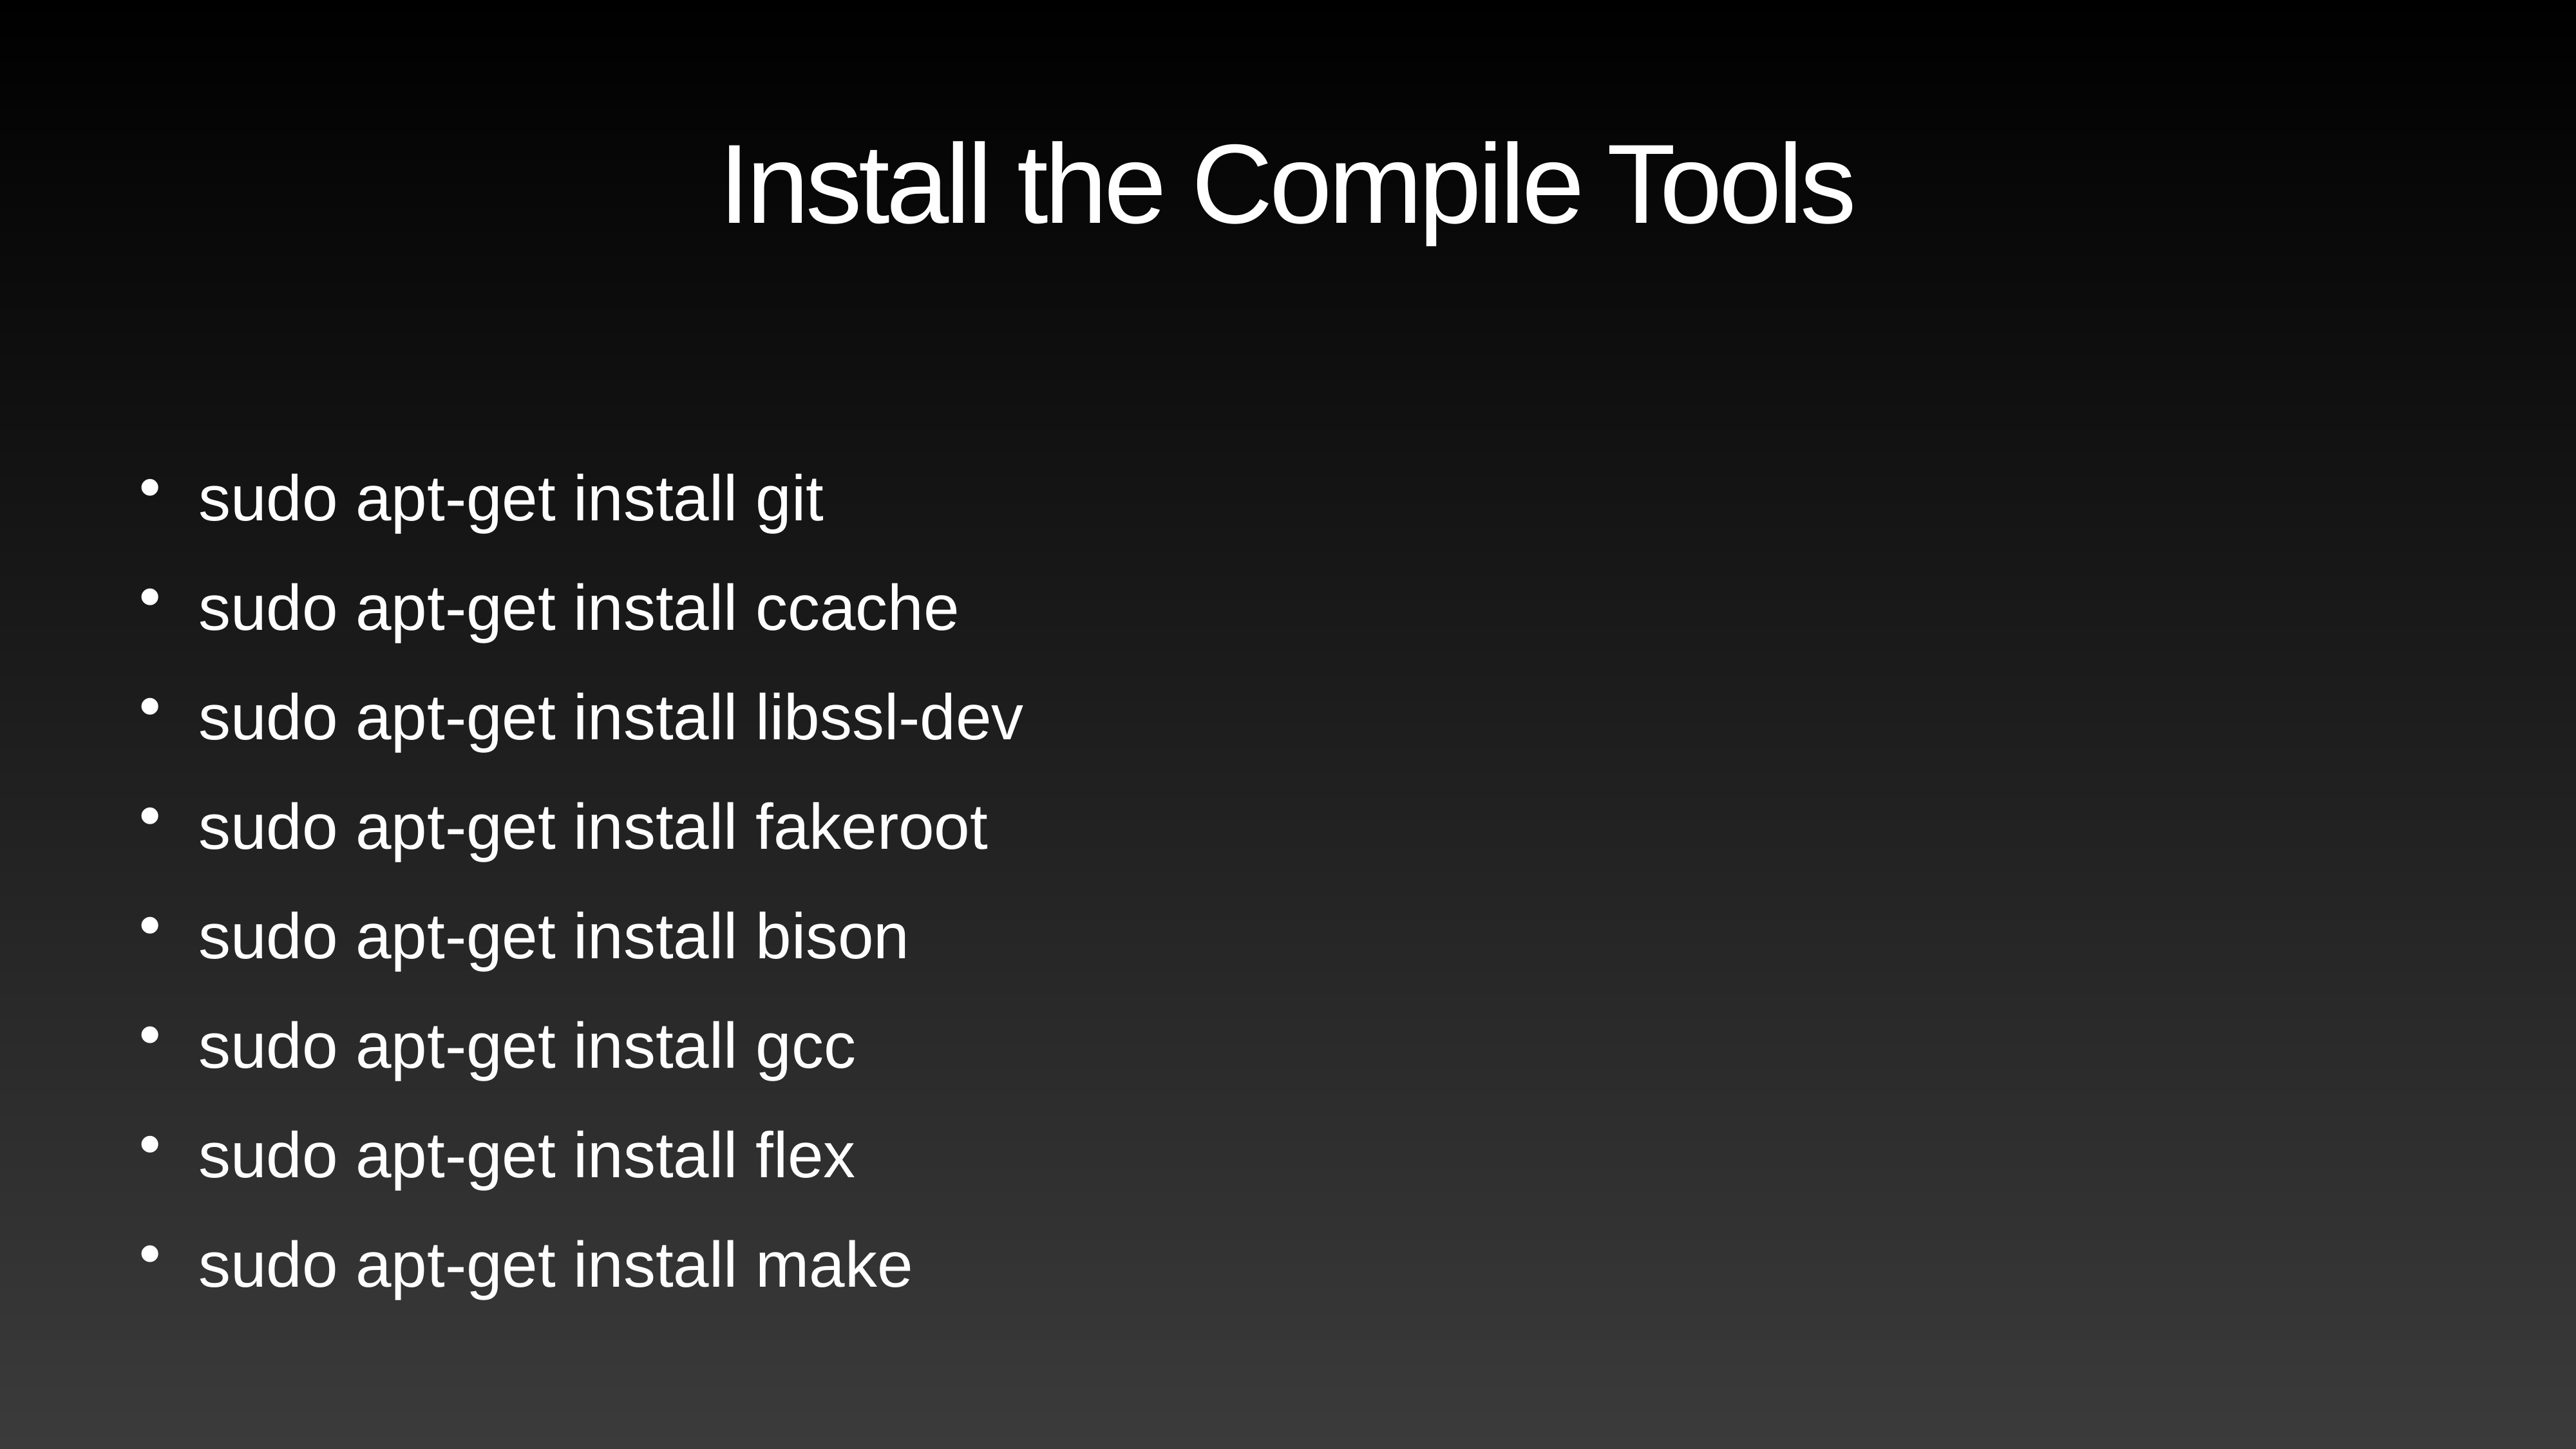

# Install the Compile Tools
sudo apt-get install git
sudo apt-get install ccache
sudo apt-get install libssl-dev
sudo apt-get install fakeroot
sudo apt-get install bison
sudo apt-get install gcc
sudo apt-get install flex
sudo apt-get install make